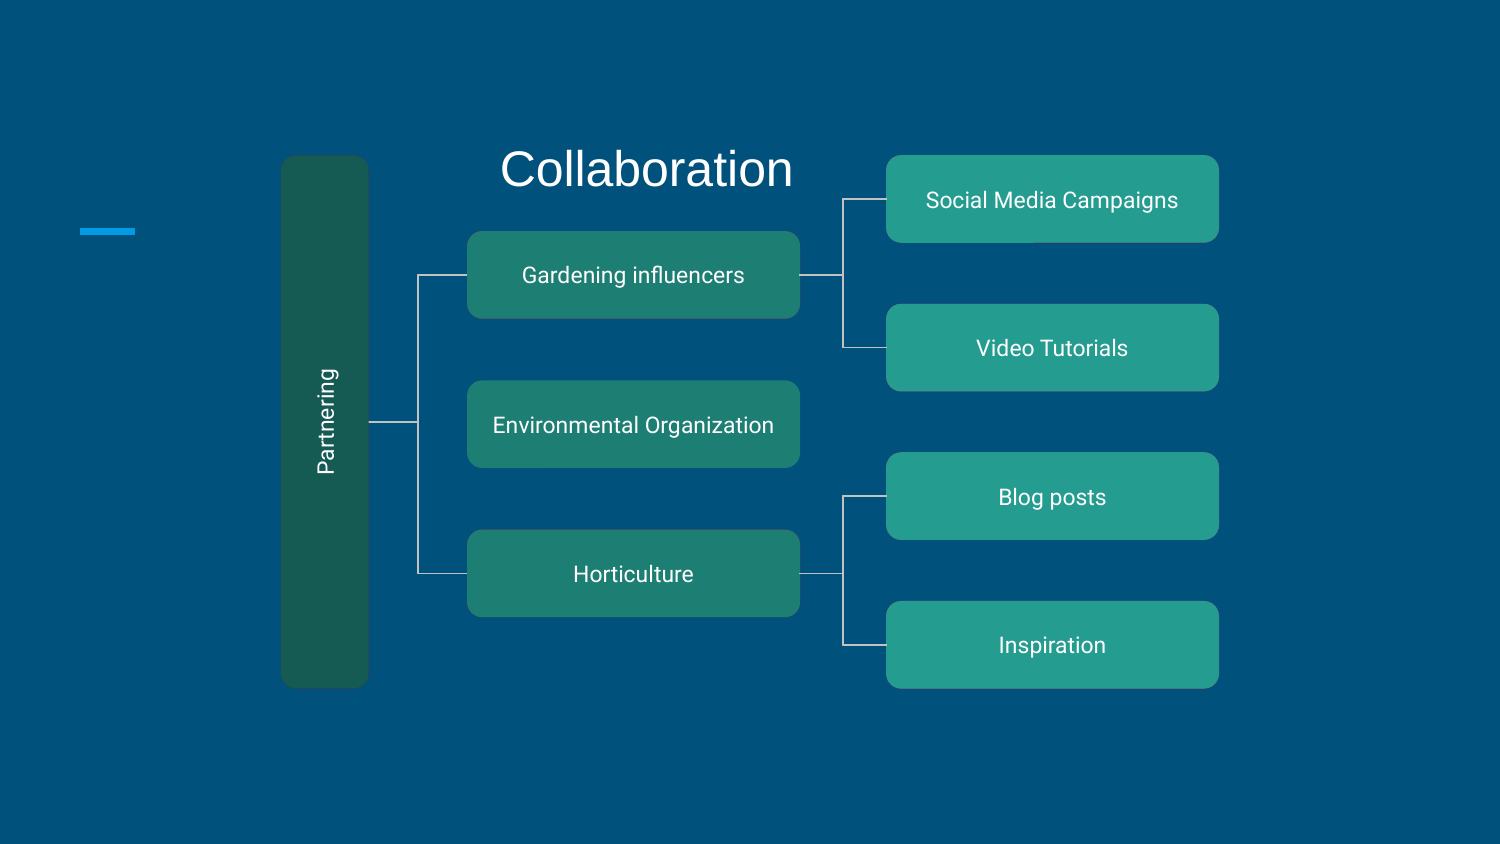

# Collaboration
Lorem Ipsum
Social Media Campaigns
Lorem Ipsum
Gardening influencers
Lorem Ipsum
Video Tutorials
Lorem Ipsum
Partnering
Environmental Organization
Lorem Ipsum
Blog posts
Lorem Ipsum
Horticulture
Lorem Ipsum
Inspiration